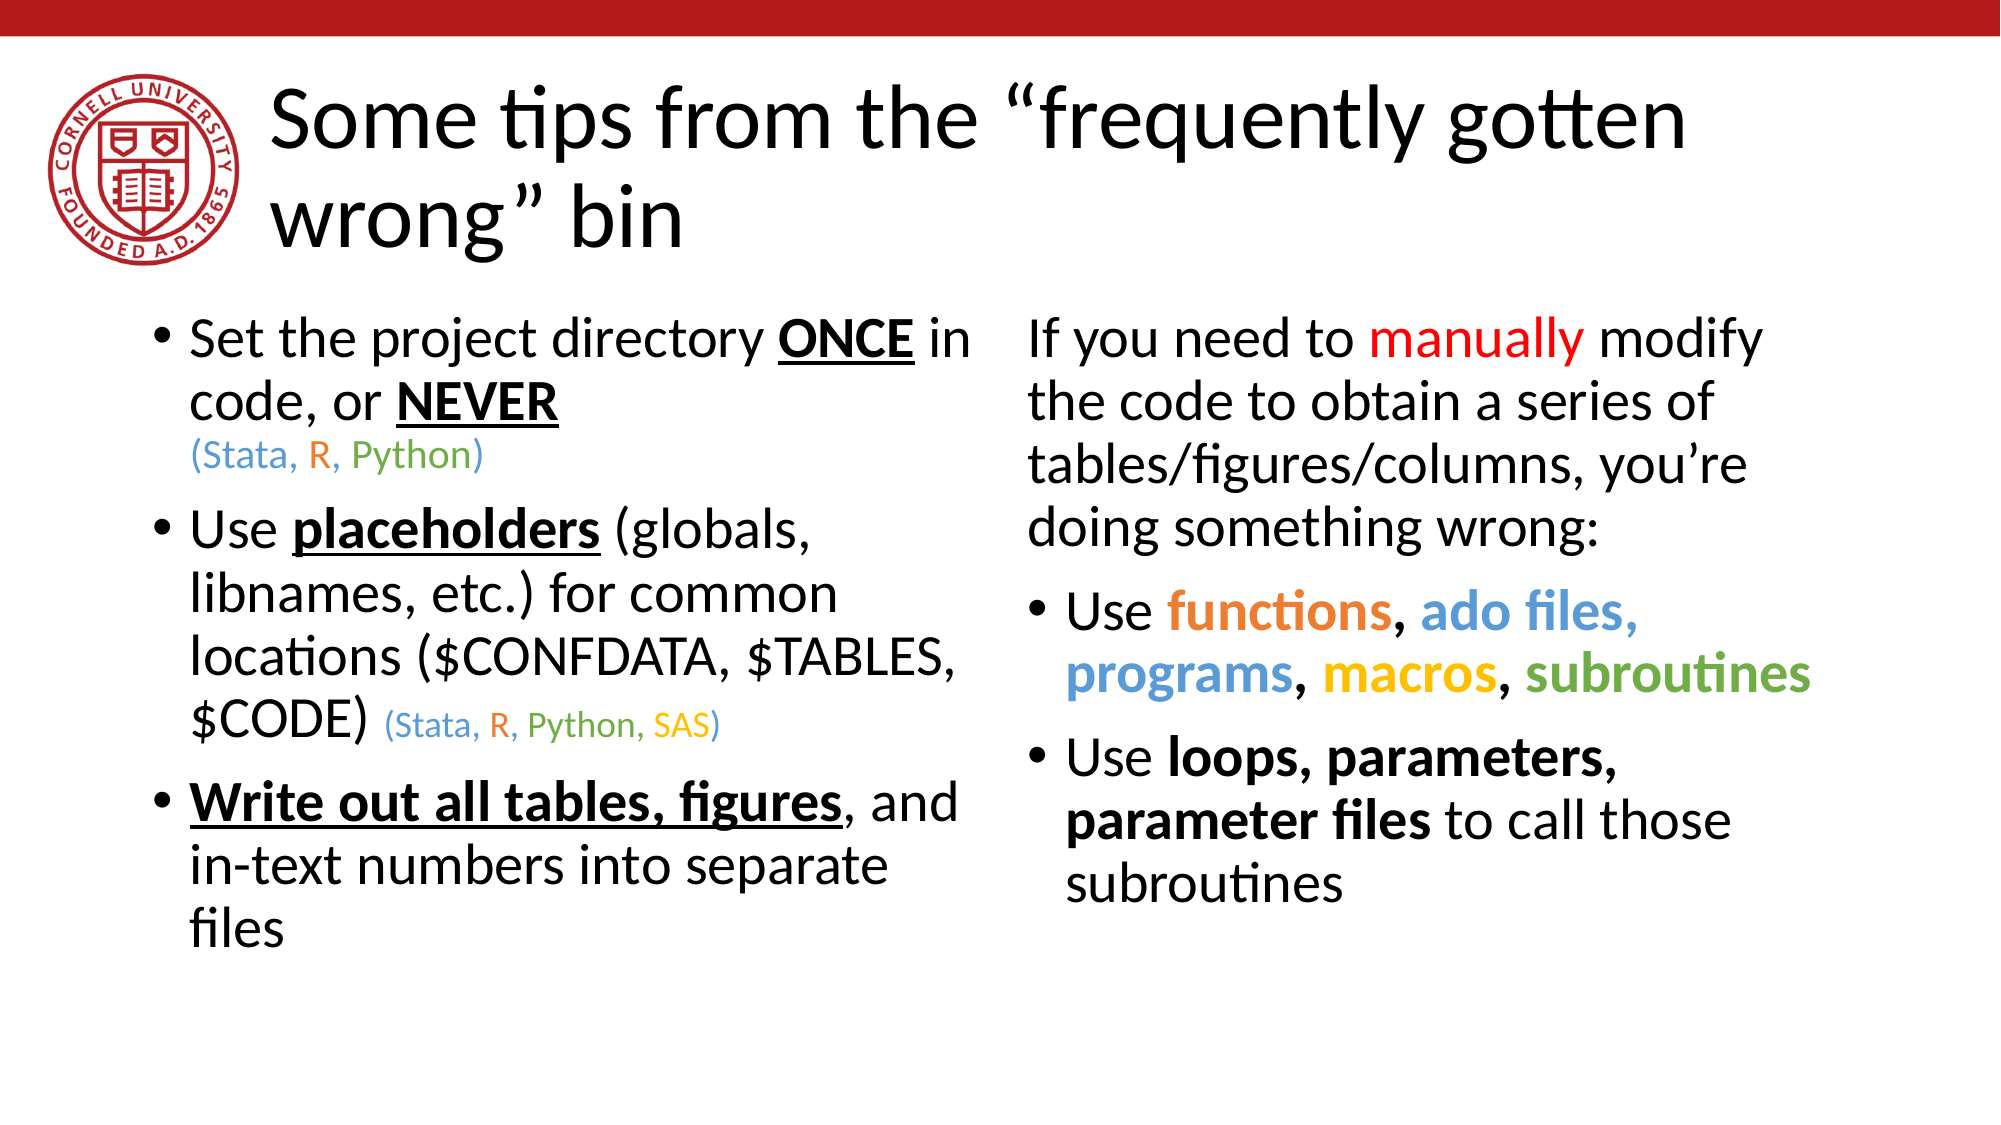

# Some tips from the “frequently gotten wrong” bin
Set the project directory ONCE in code, or NEVER
(Stata, R, Python)
Use placeholders (globals, libnames, etc.) for common locations ($CONFDATA, $TABLES, $CODE) (Stata, R, Python, SAS)
Write out all tables, figures, and in-text numbers into separate files

If you need to manually modify the code to obtain a series of tables/figures/columns, you’re doing something wrong:
Use functions, ado files, programs, macros, subroutines
Use loops, parameters, parameter files to call those subroutines